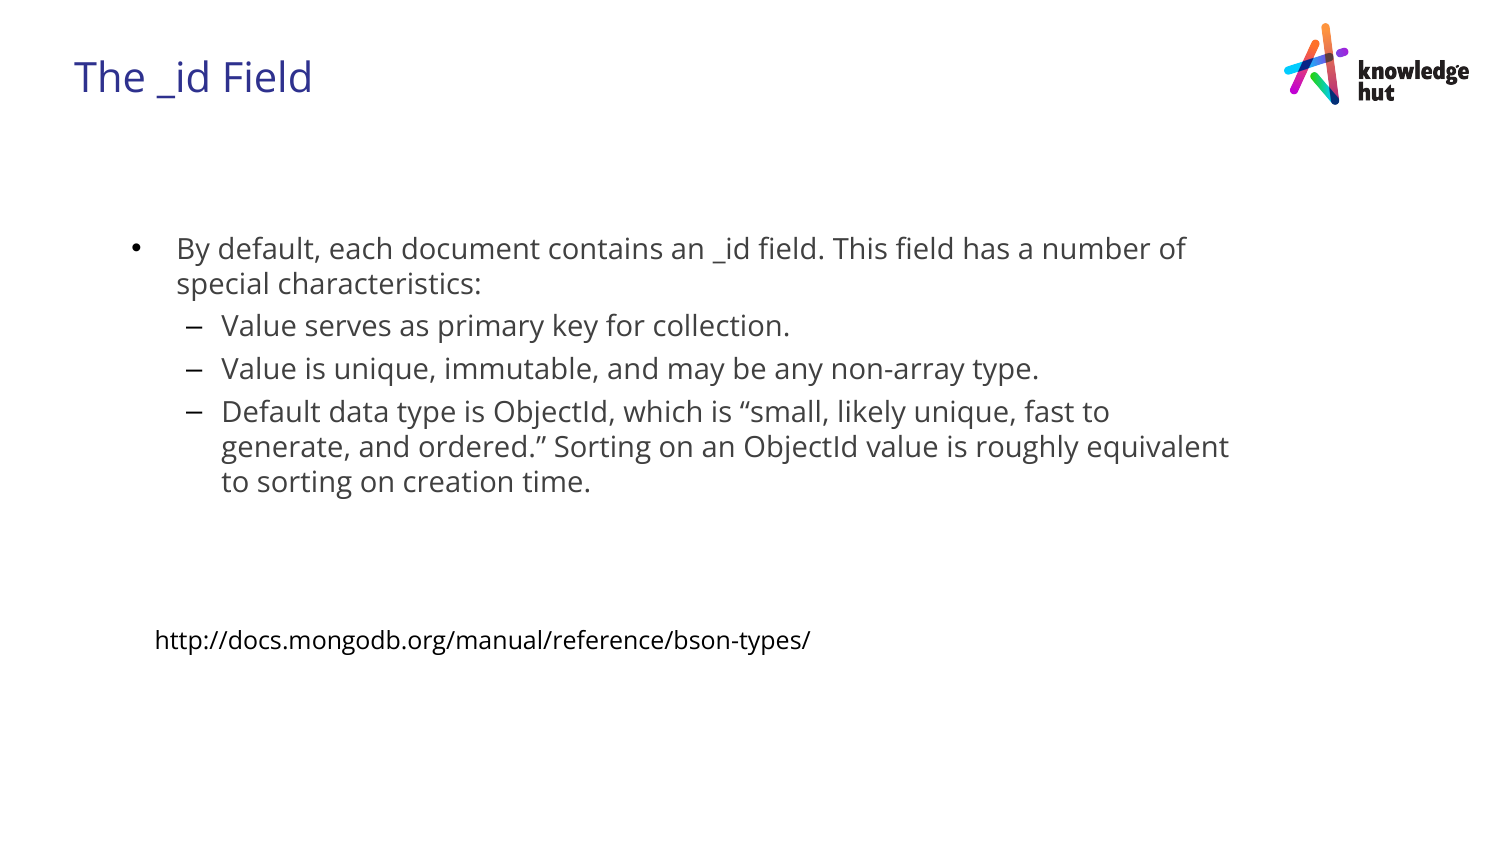

The _id Field
By default, each document contains an _id field. This field has a number of special characteristics:
Value serves as primary key for collection.
Value is unique, immutable, and may be any non-array type.
Default data type is ObjectId, which is “small, likely unique, fast to generate, and ordered.” Sorting on an ObjectId value is roughly equivalent to sorting on creation time.
http://docs.mongodb.org/manual/reference/bson-types/